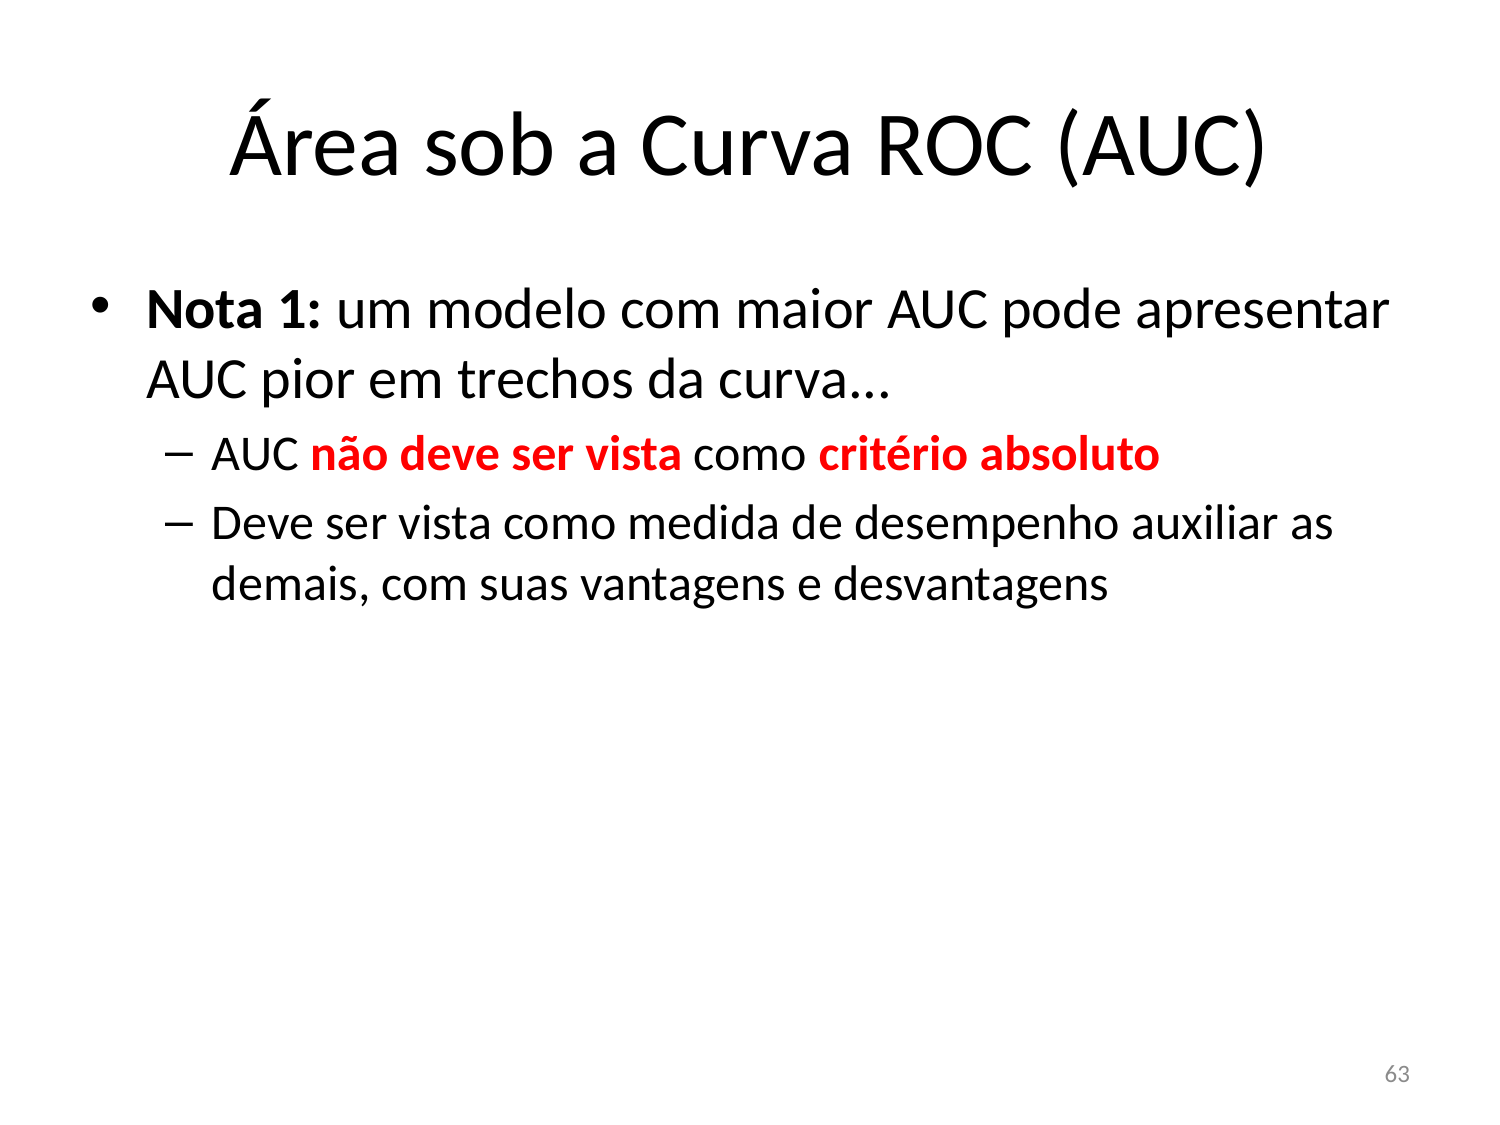

# Área sob a Curva ROC (AUC)
Nota 1: um modelo com maior AUC pode apresentar AUC pior em trechos da curva...
AUC não deve ser vista como critério absoluto
Deve ser vista como medida de desempenho auxiliar as demais, com suas vantagens e desvantagens
63